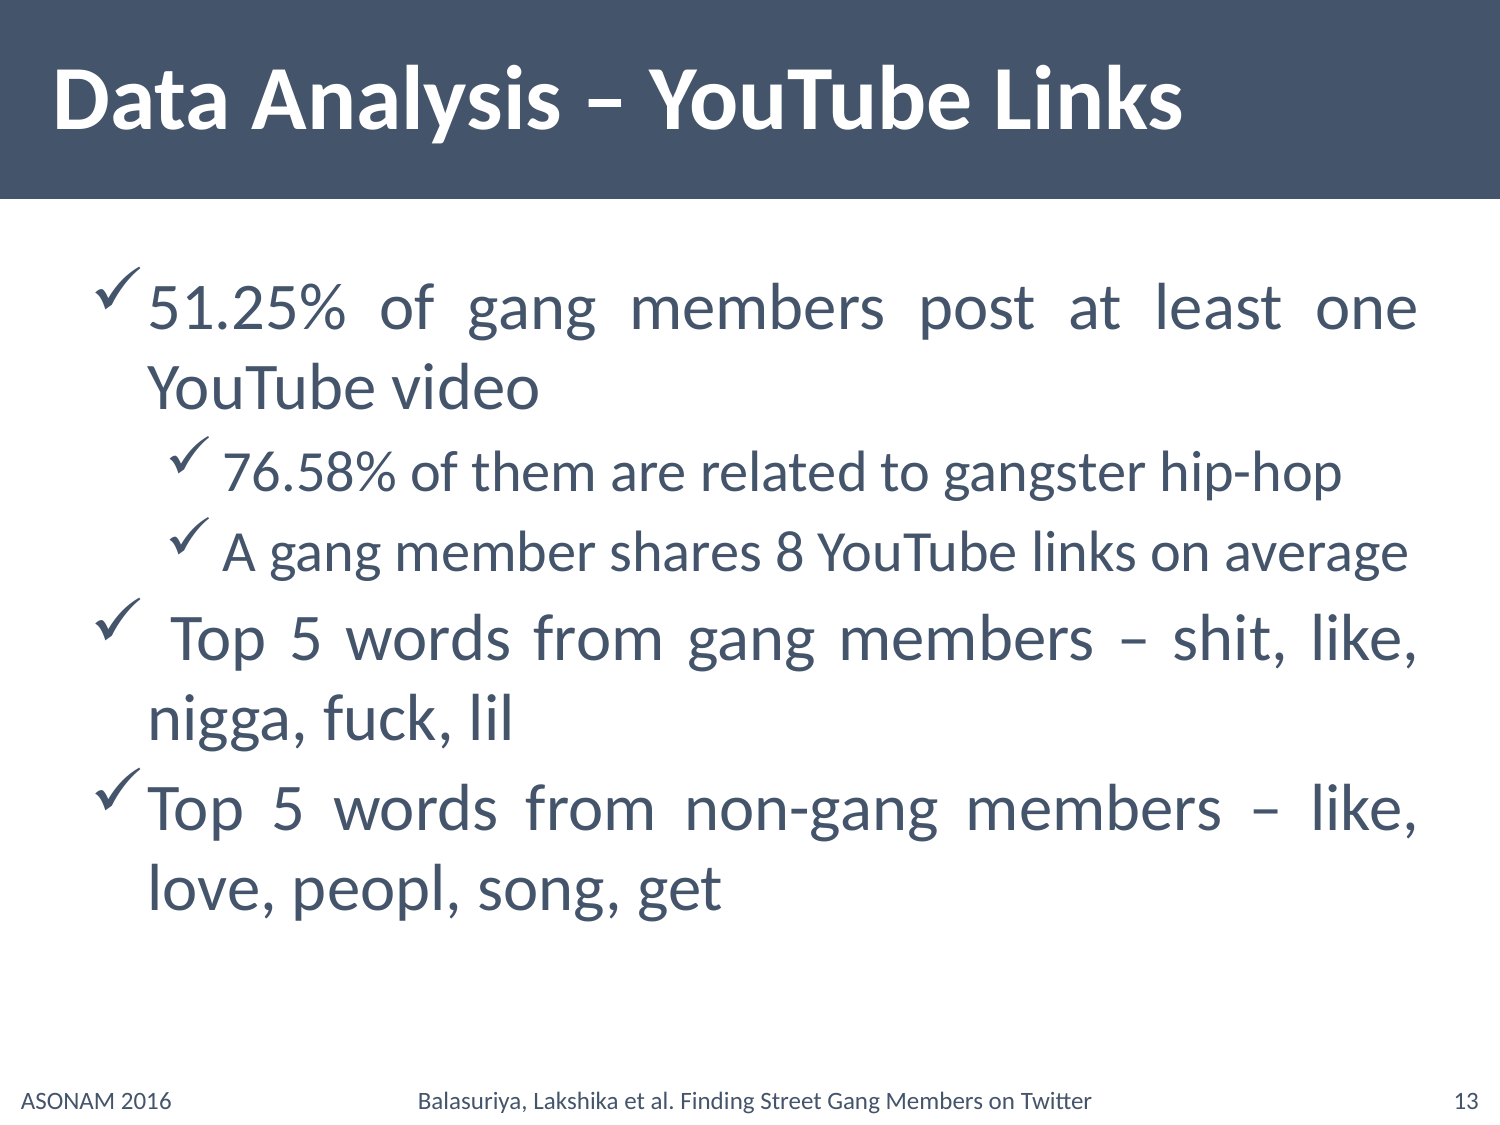

# Data Analysis – YouTube Links
51.25% of gang members post at least one YouTube video
76.58% of them are related to gangster hip-hop
A gang member shares 8 YouTube links on average
 Top 5 words from gang members – shit, like, nigga, fuck, lil
Top 5 words from non-gang members – like, love, peopl, song, get

Balasuriya, Lakshika et al. Finding Street Gang Members on Twitter
ASONAM 2016
13